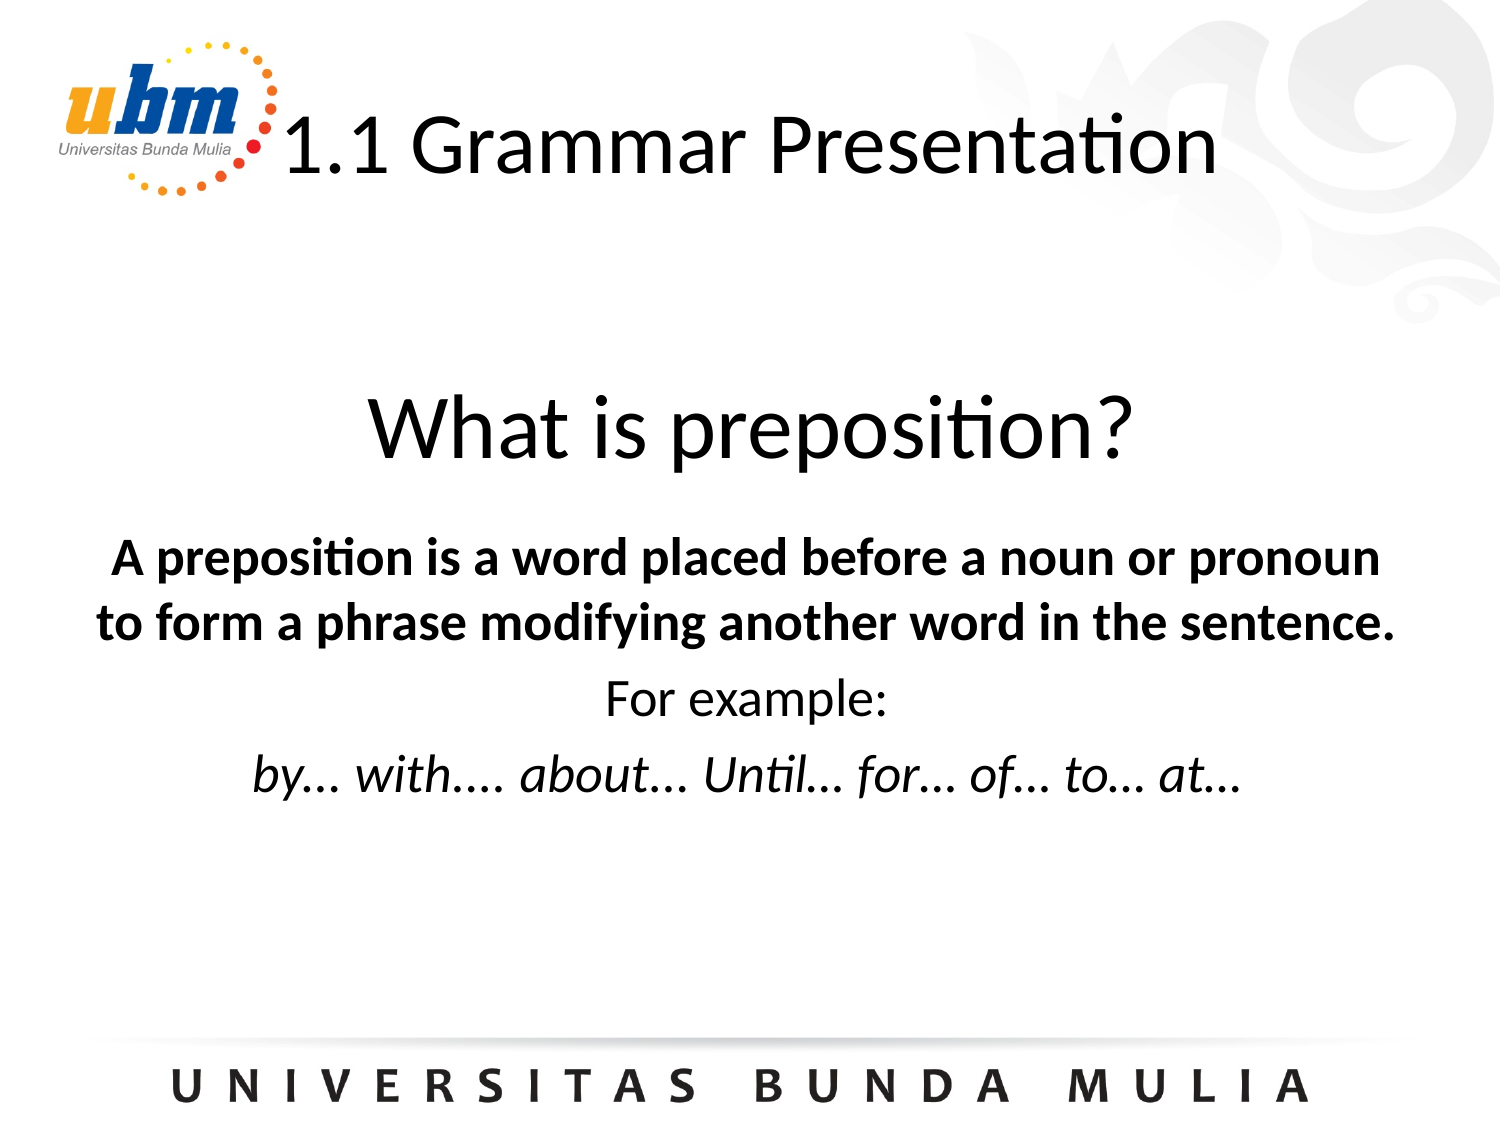

1.1 Grammar Presentation
# What is preposition?
A preposition is a word placed before a noun or pronoun to form a phrase modifying another word in the sentence.
For example:
by... with.... about... Until… for… of… to… at…